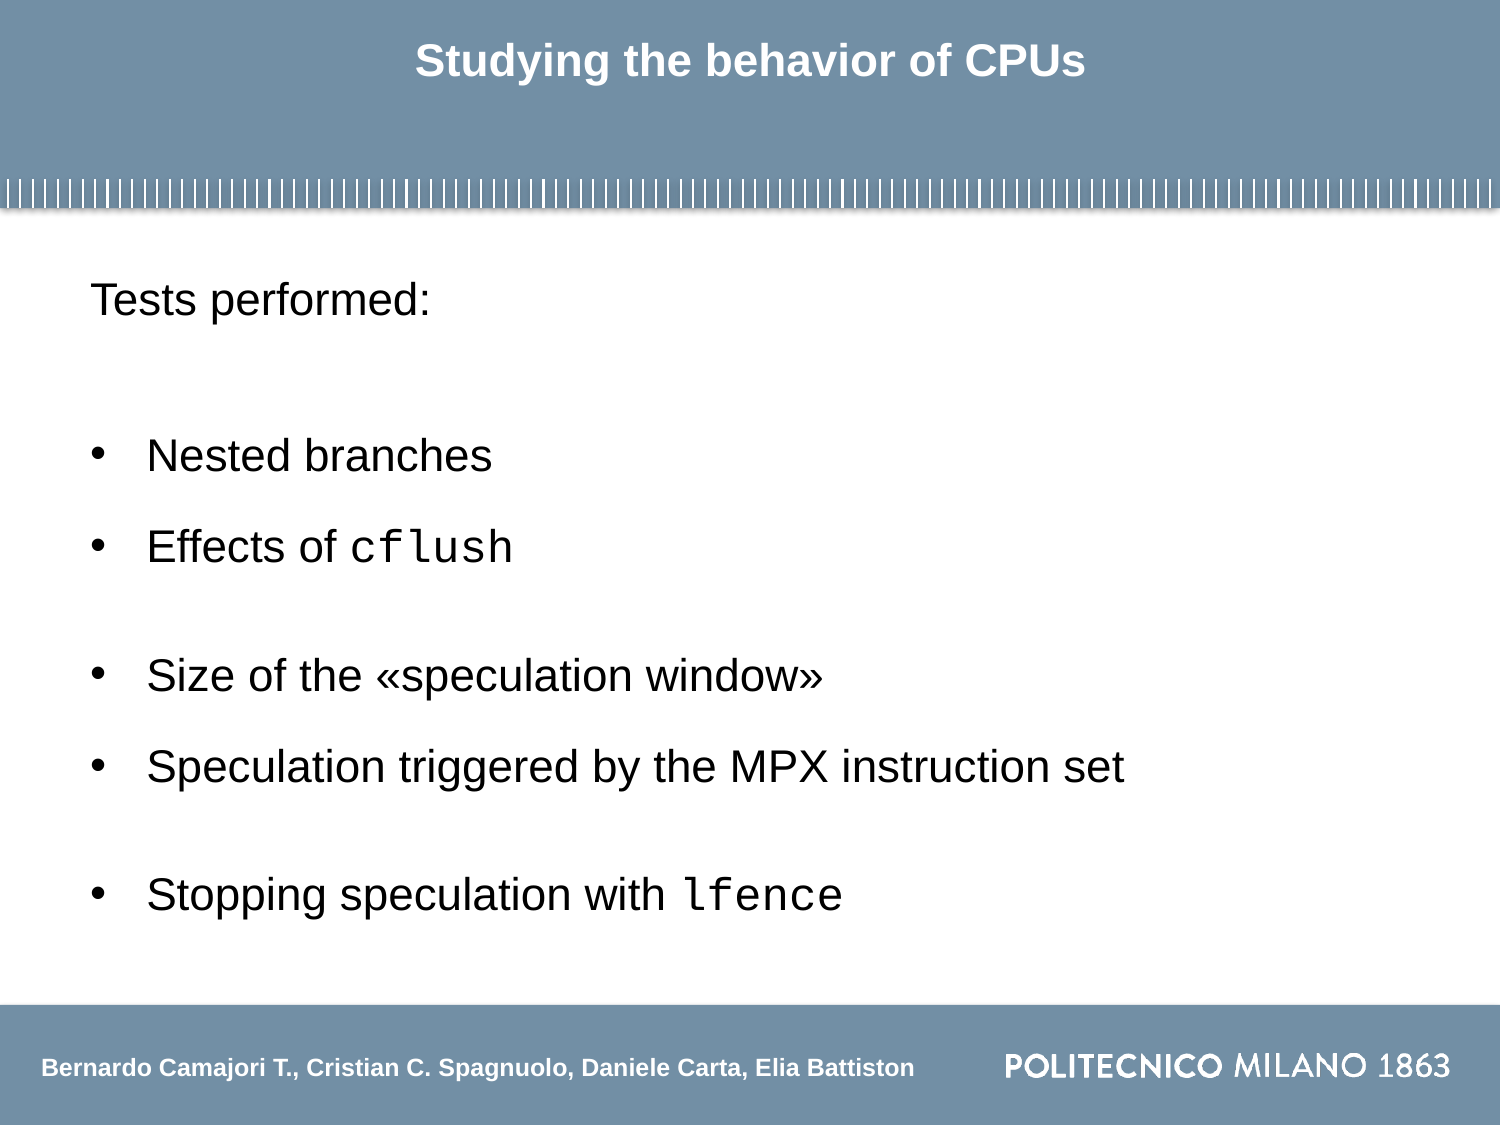

# Studying the behavior of CPUs
Tests performed:

Nested branches
Effects of cflush

Size of the «speculation window»
Speculation triggered by the MPX instruction set

Stopping speculation with lfence